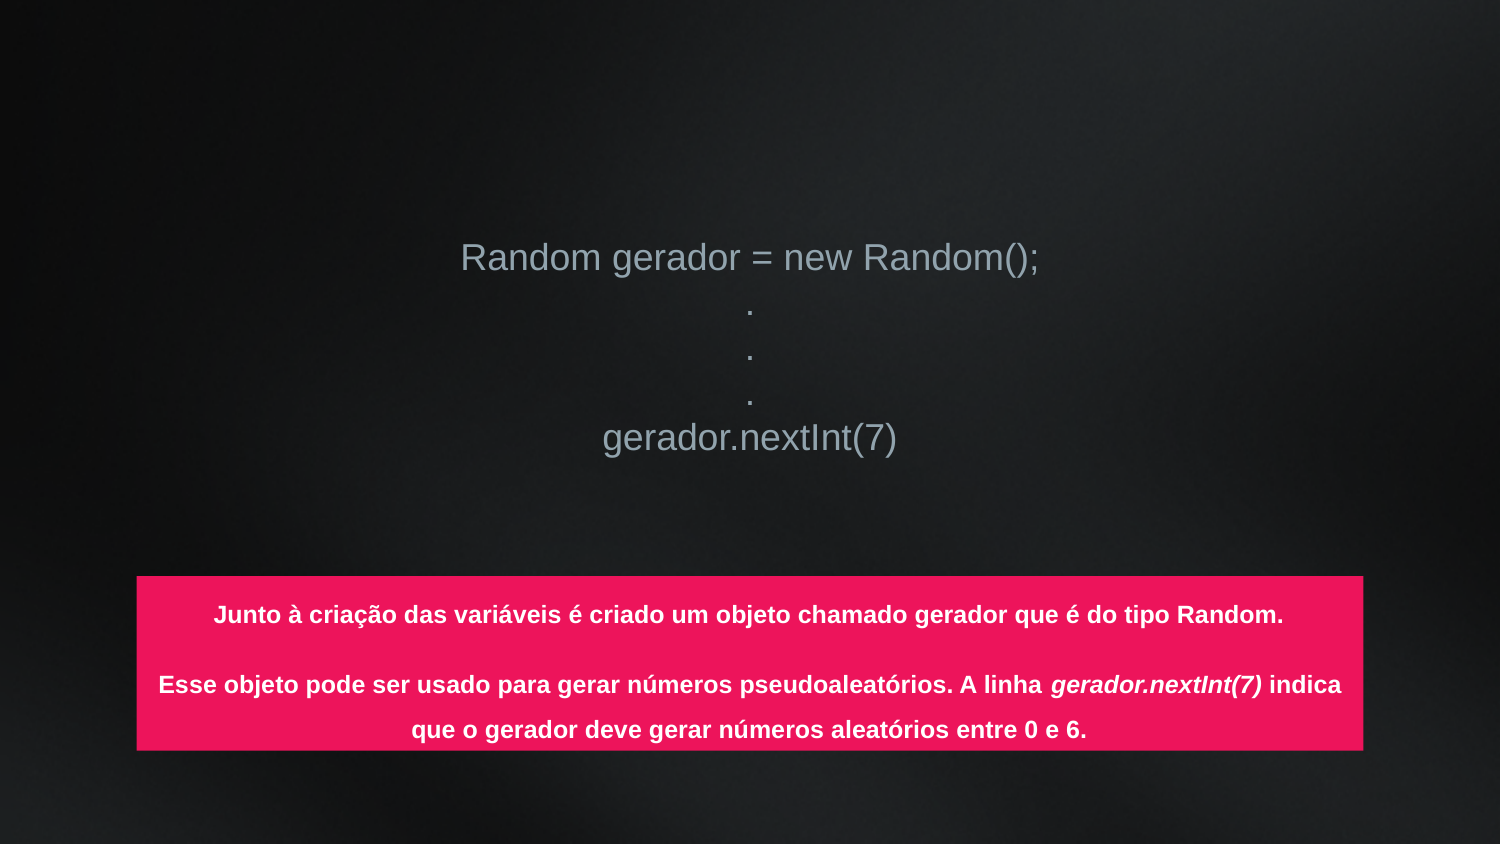

Random gerador = new Random();
.
.
.
gerador.nextInt(7)
Junto à criação das variáveis é criado um objeto chamado gerador que é do tipo Random.
Esse objeto pode ser usado para gerar números pseudoaleatórios. A linha gerador.nextInt(7) indica que o gerador deve gerar números aleatórios entre 0 e 6.